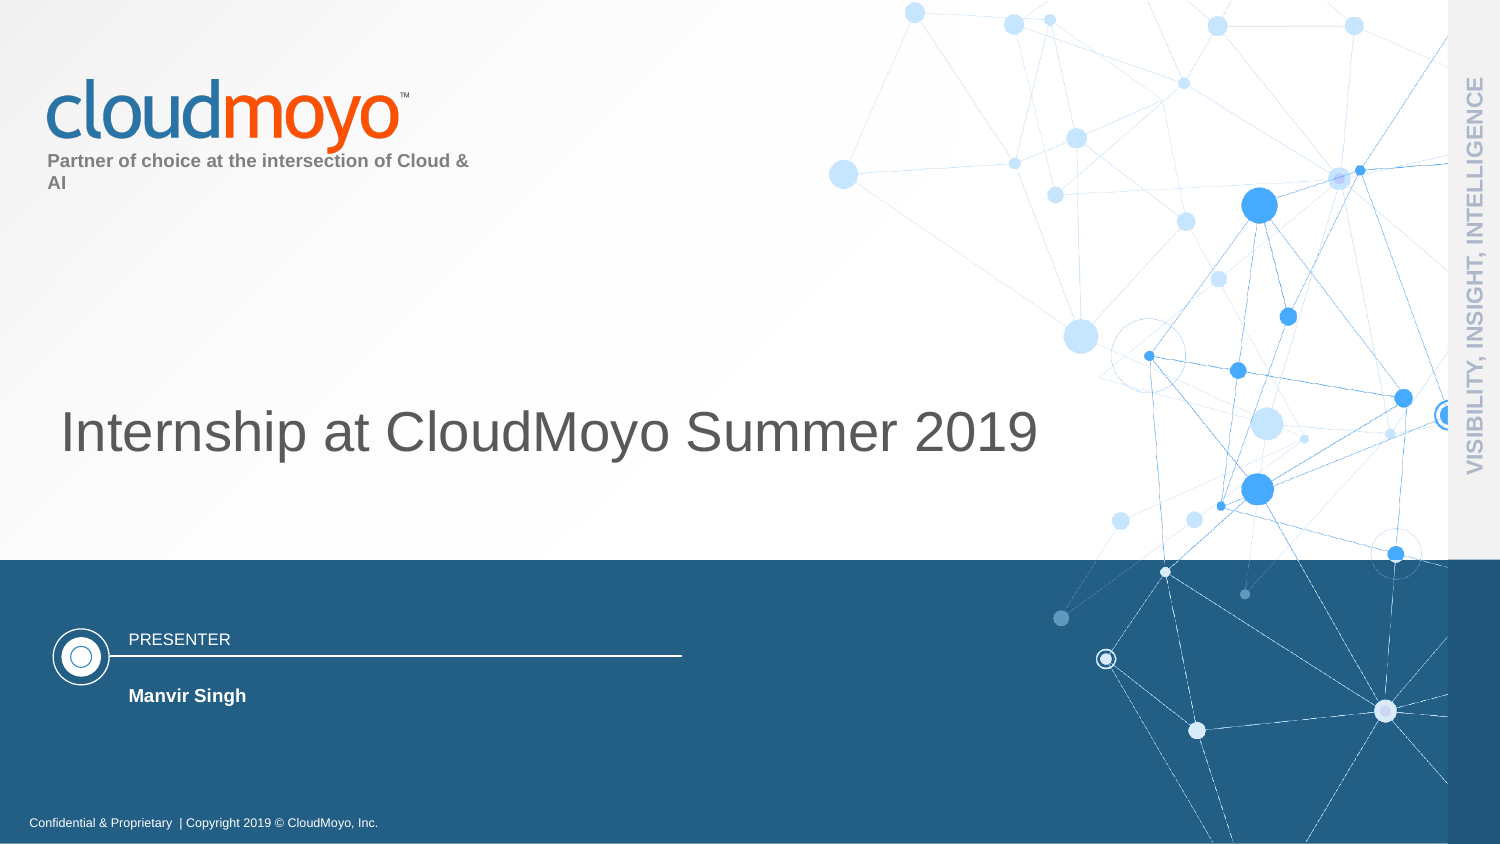

# Internship at CloudMoyo Summer 2019
Manvir Singh
Confidential & Proprietary  | Copyright 2019 © CloudMoyo, Inc.